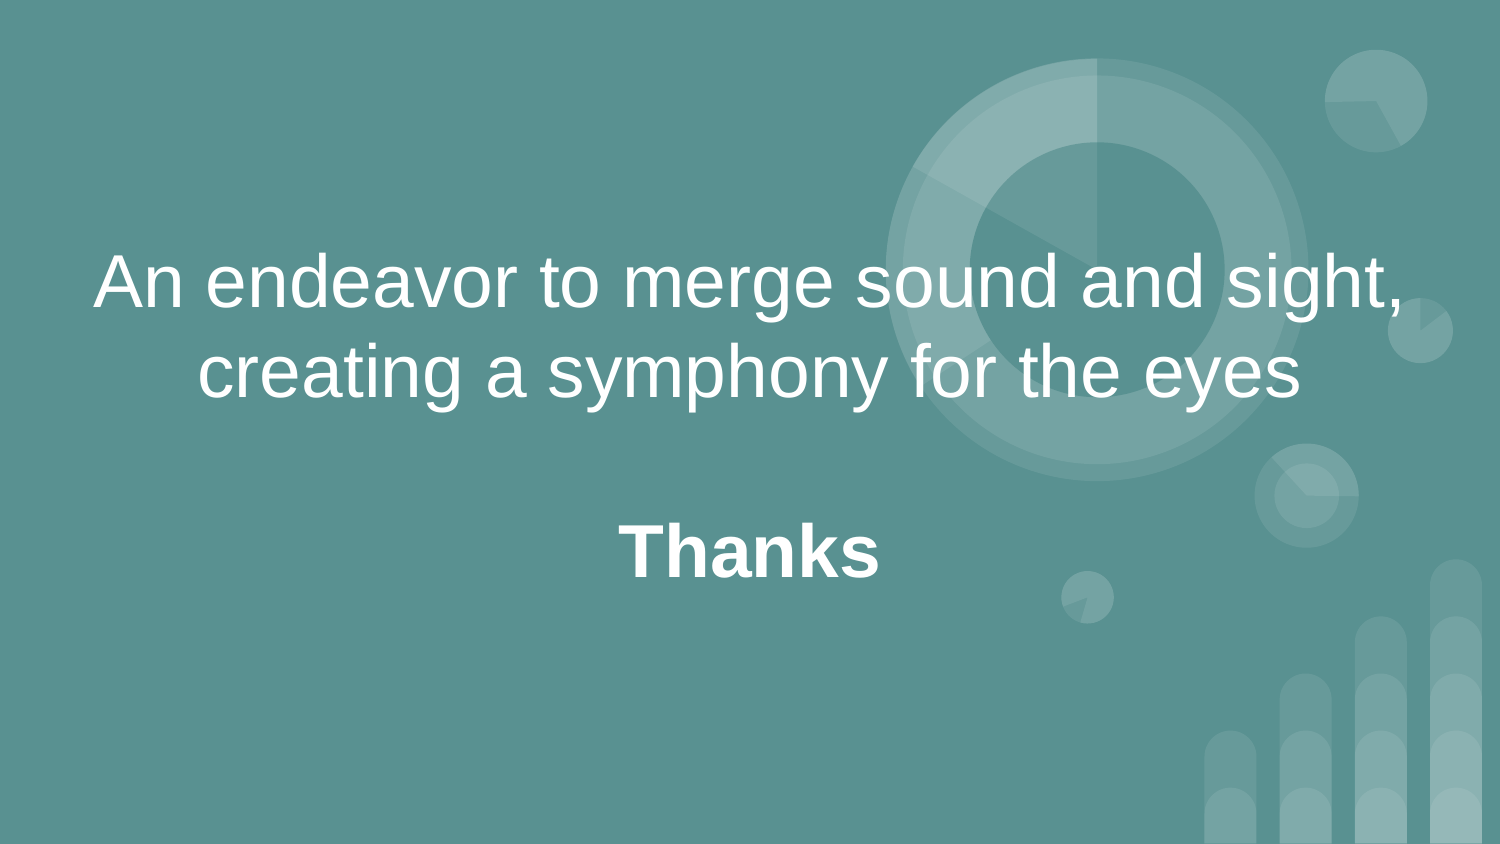

# An endeavor to merge sound and sight, creating a symphony for the eyes

Thanks